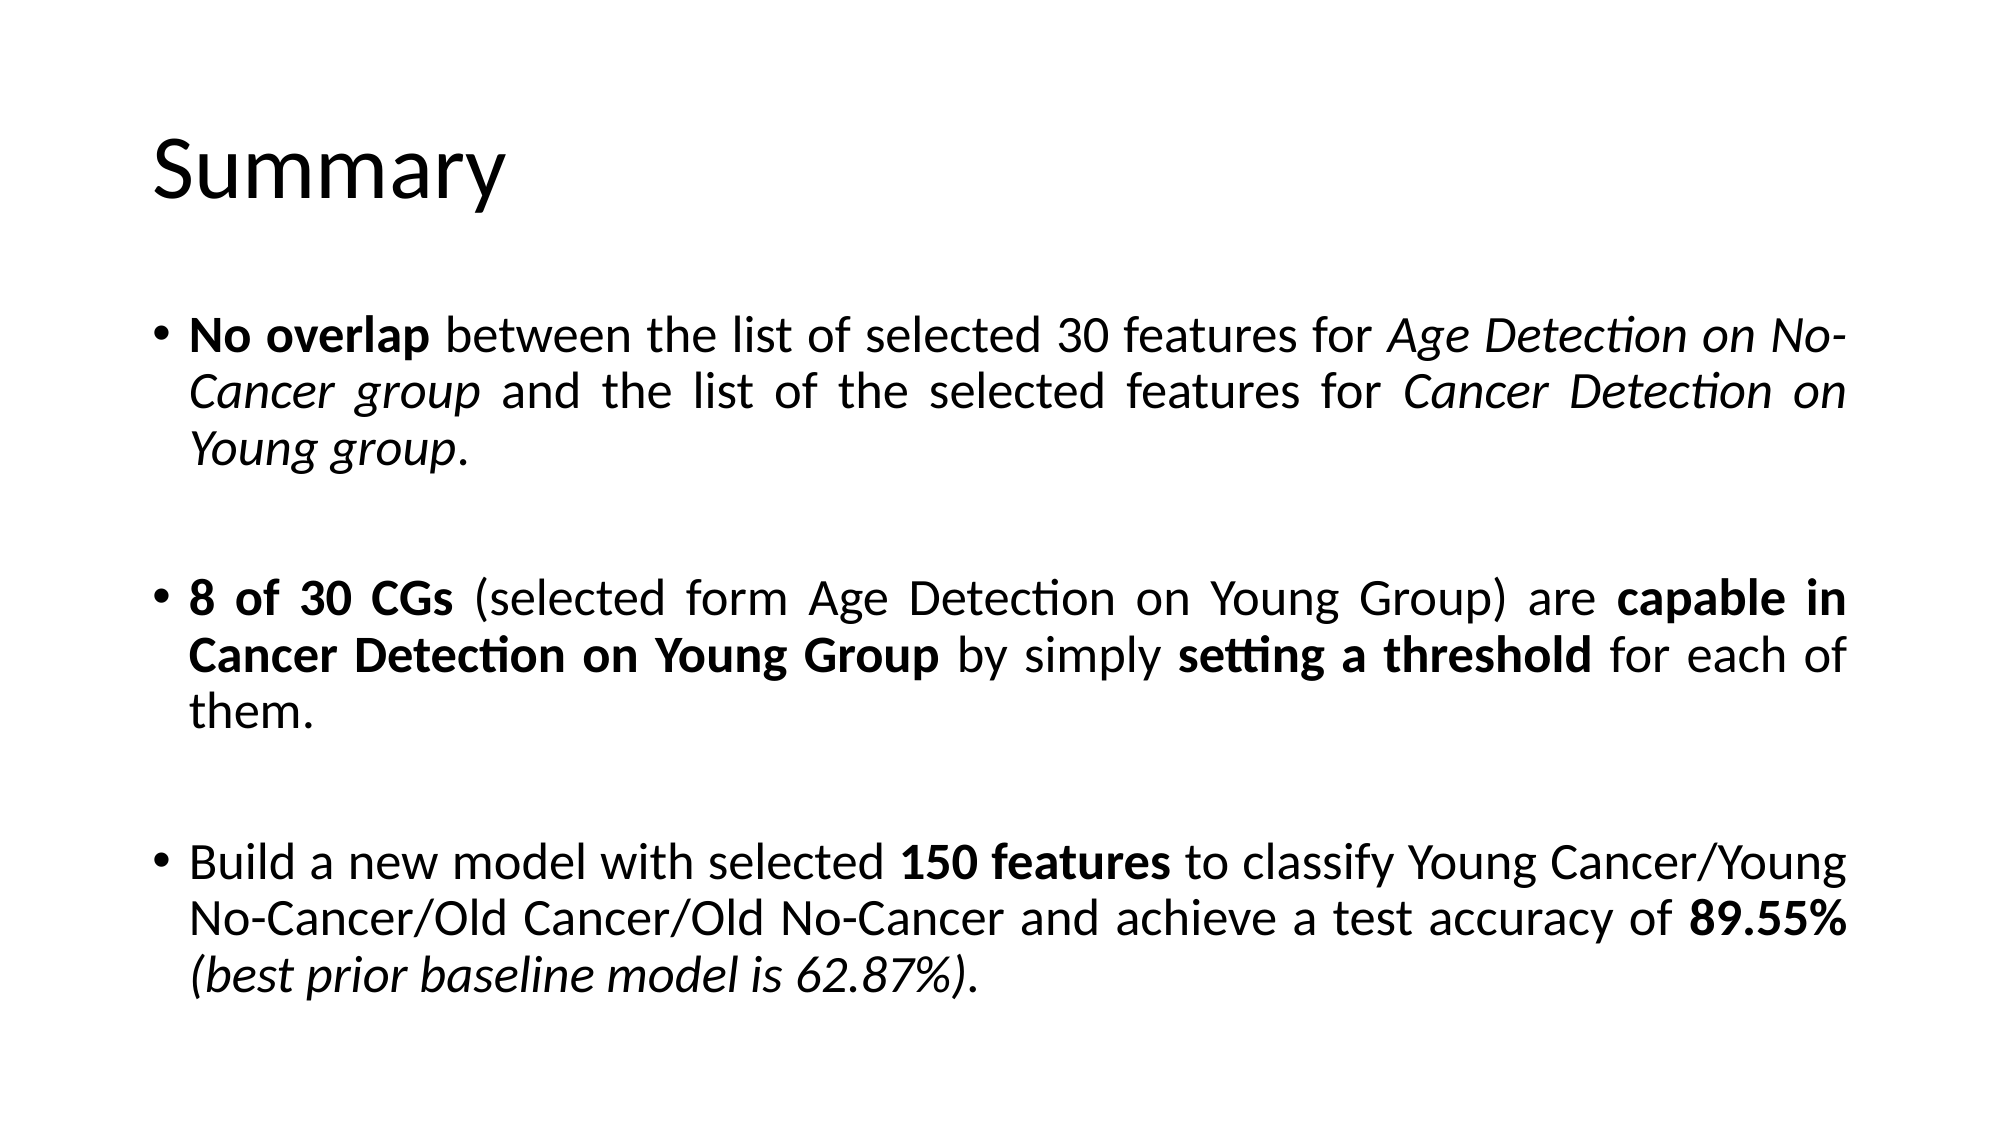

# Summary
No overlap between the list of selected 30 features for Age Detection on No-Cancer group and the list of the selected features for Cancer Detection on Young group.

8 of 30 CGs (selected form Age Detection on Young Group) are capable in Cancer Detection on Young Group by simply setting a threshold for each of them.

Build a new model with selected 150 features to classify Young Cancer/Young No-Cancer/Old Cancer/Old No-Cancer and achieve a test accuracy of 89.55% (best prior baseline model is 62.87%).